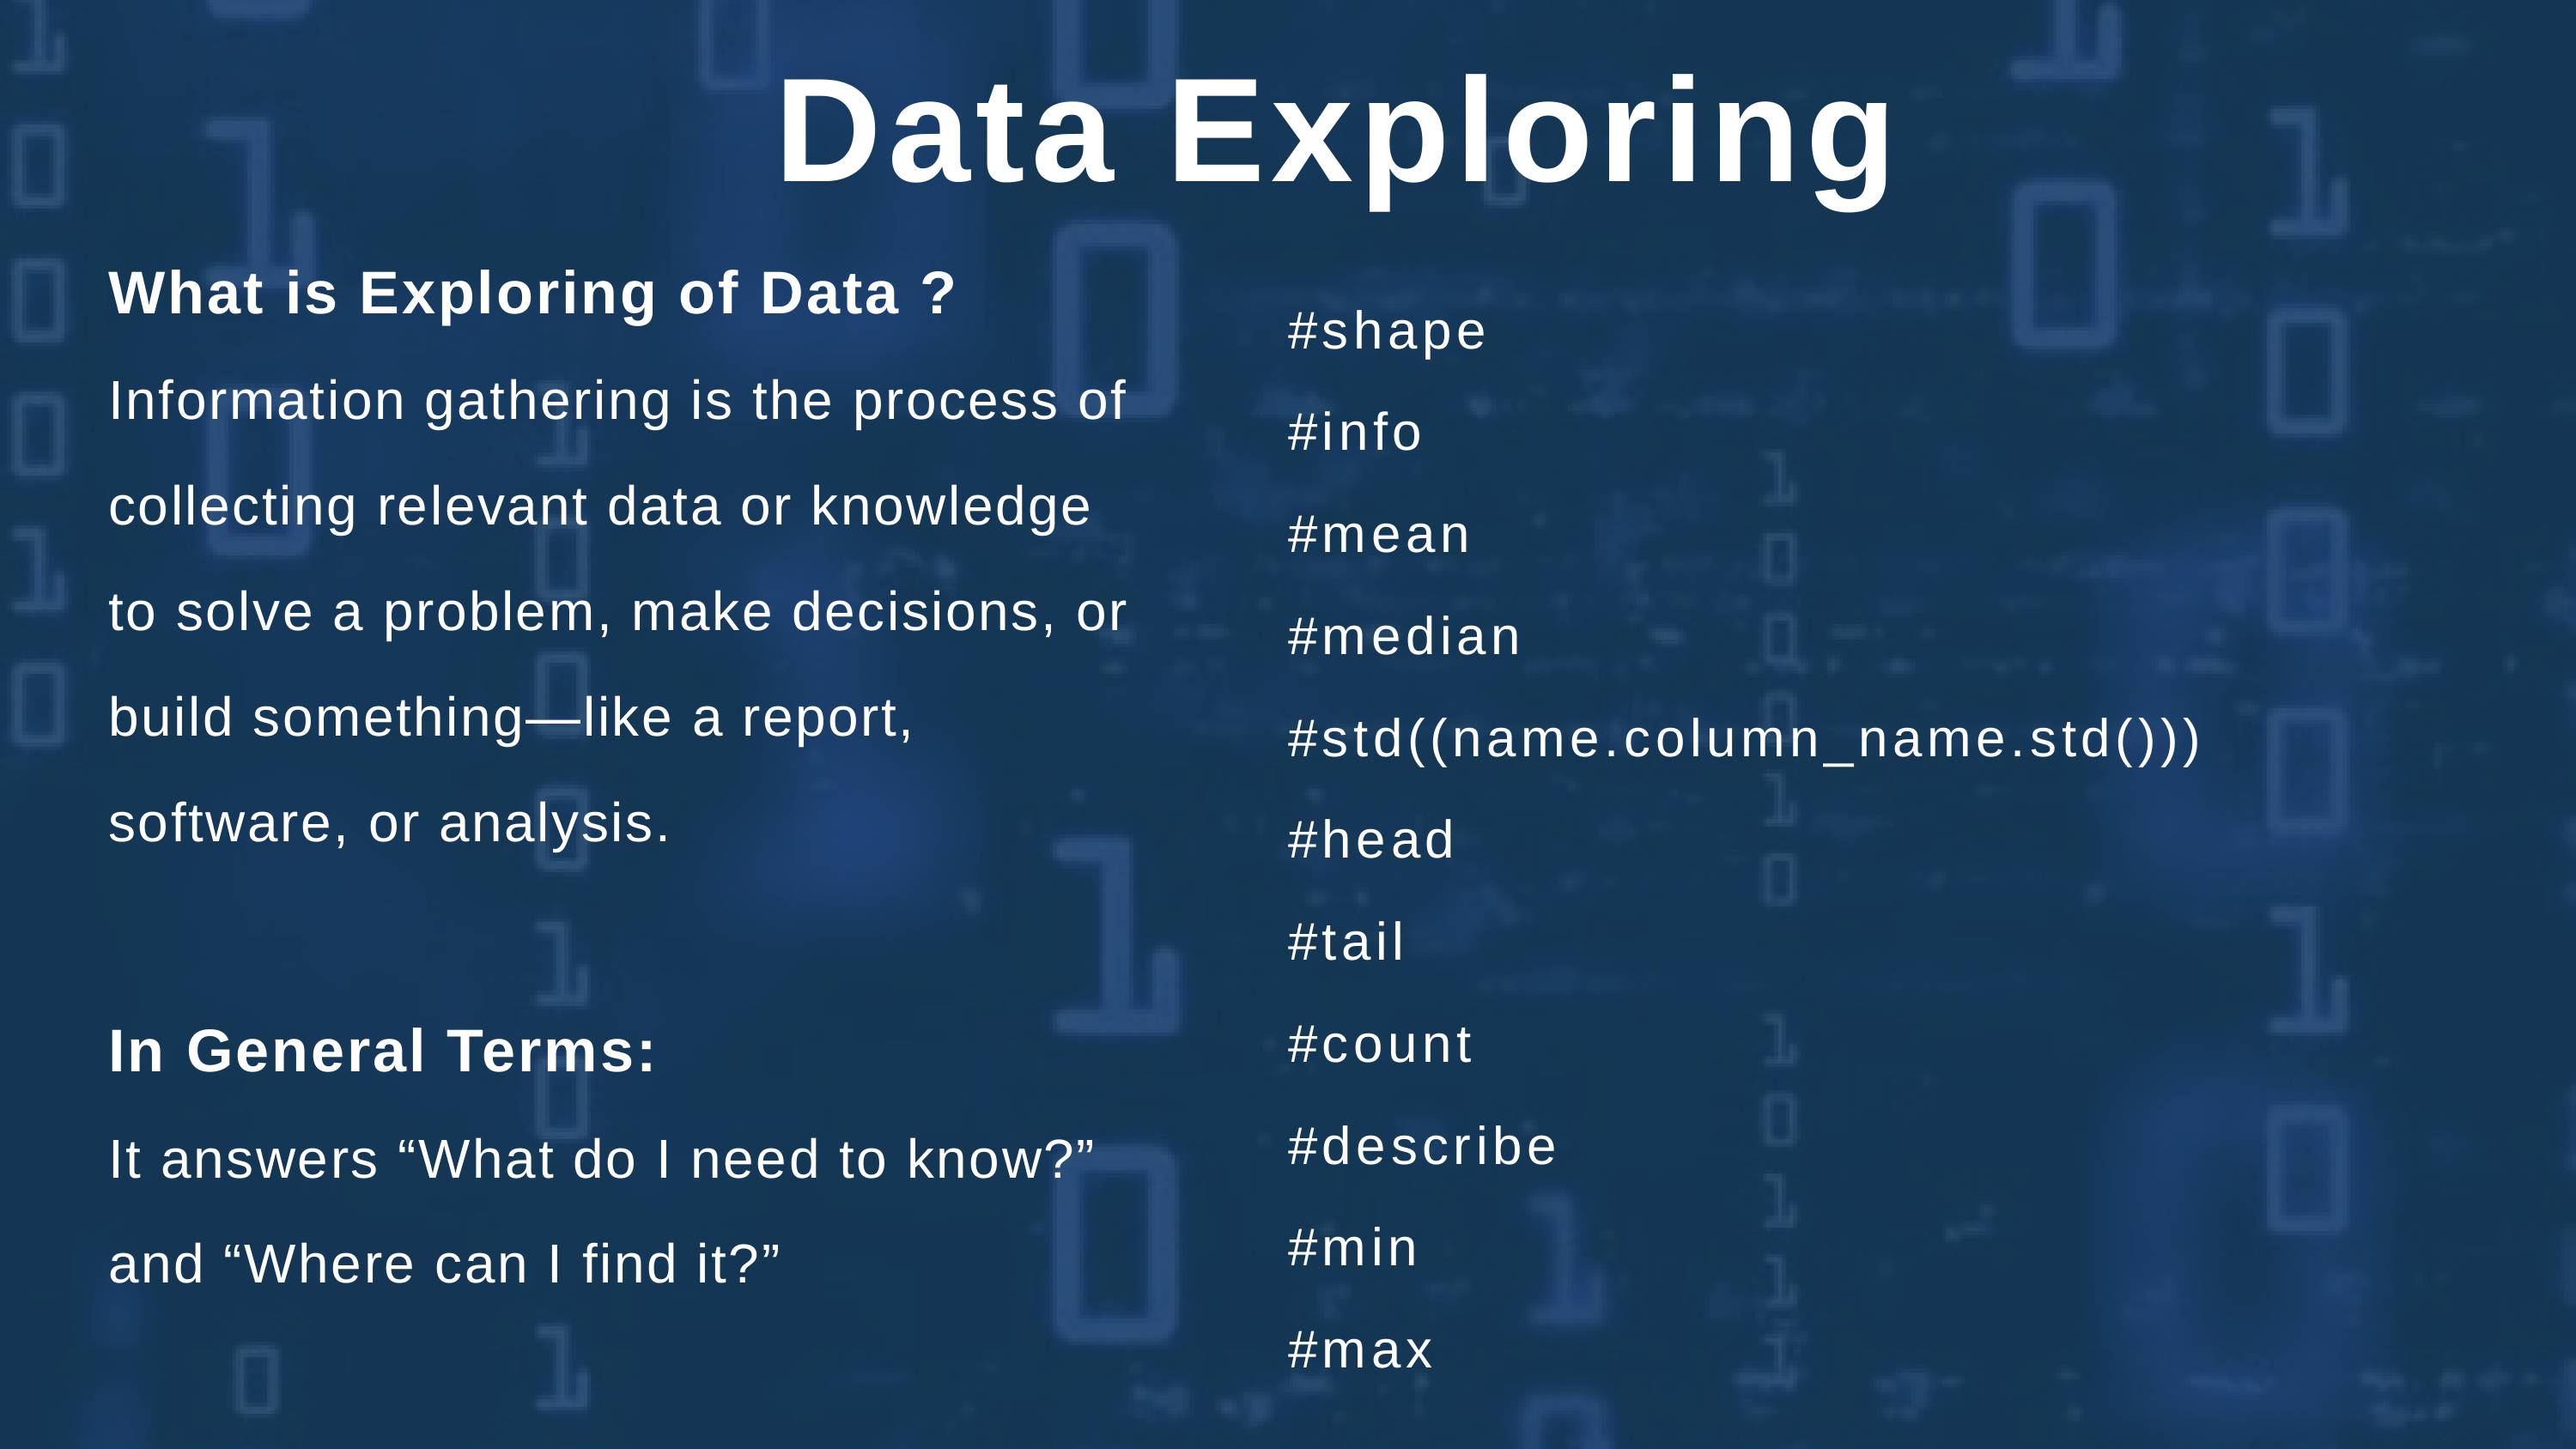

Data Exploring
What is Exploring of Data ?
Information gathering is the process of collecting relevant data or knowledge to solve a problem, make decisions, or build something—like a report, software, or analysis.

In General Terms:
It answers “What do I need to know?” and “Where can I find it?”
#shape
#info
#mean
#median
#std((name.column_name.std()))
#head
#tail
#count
#describe
#min
#max